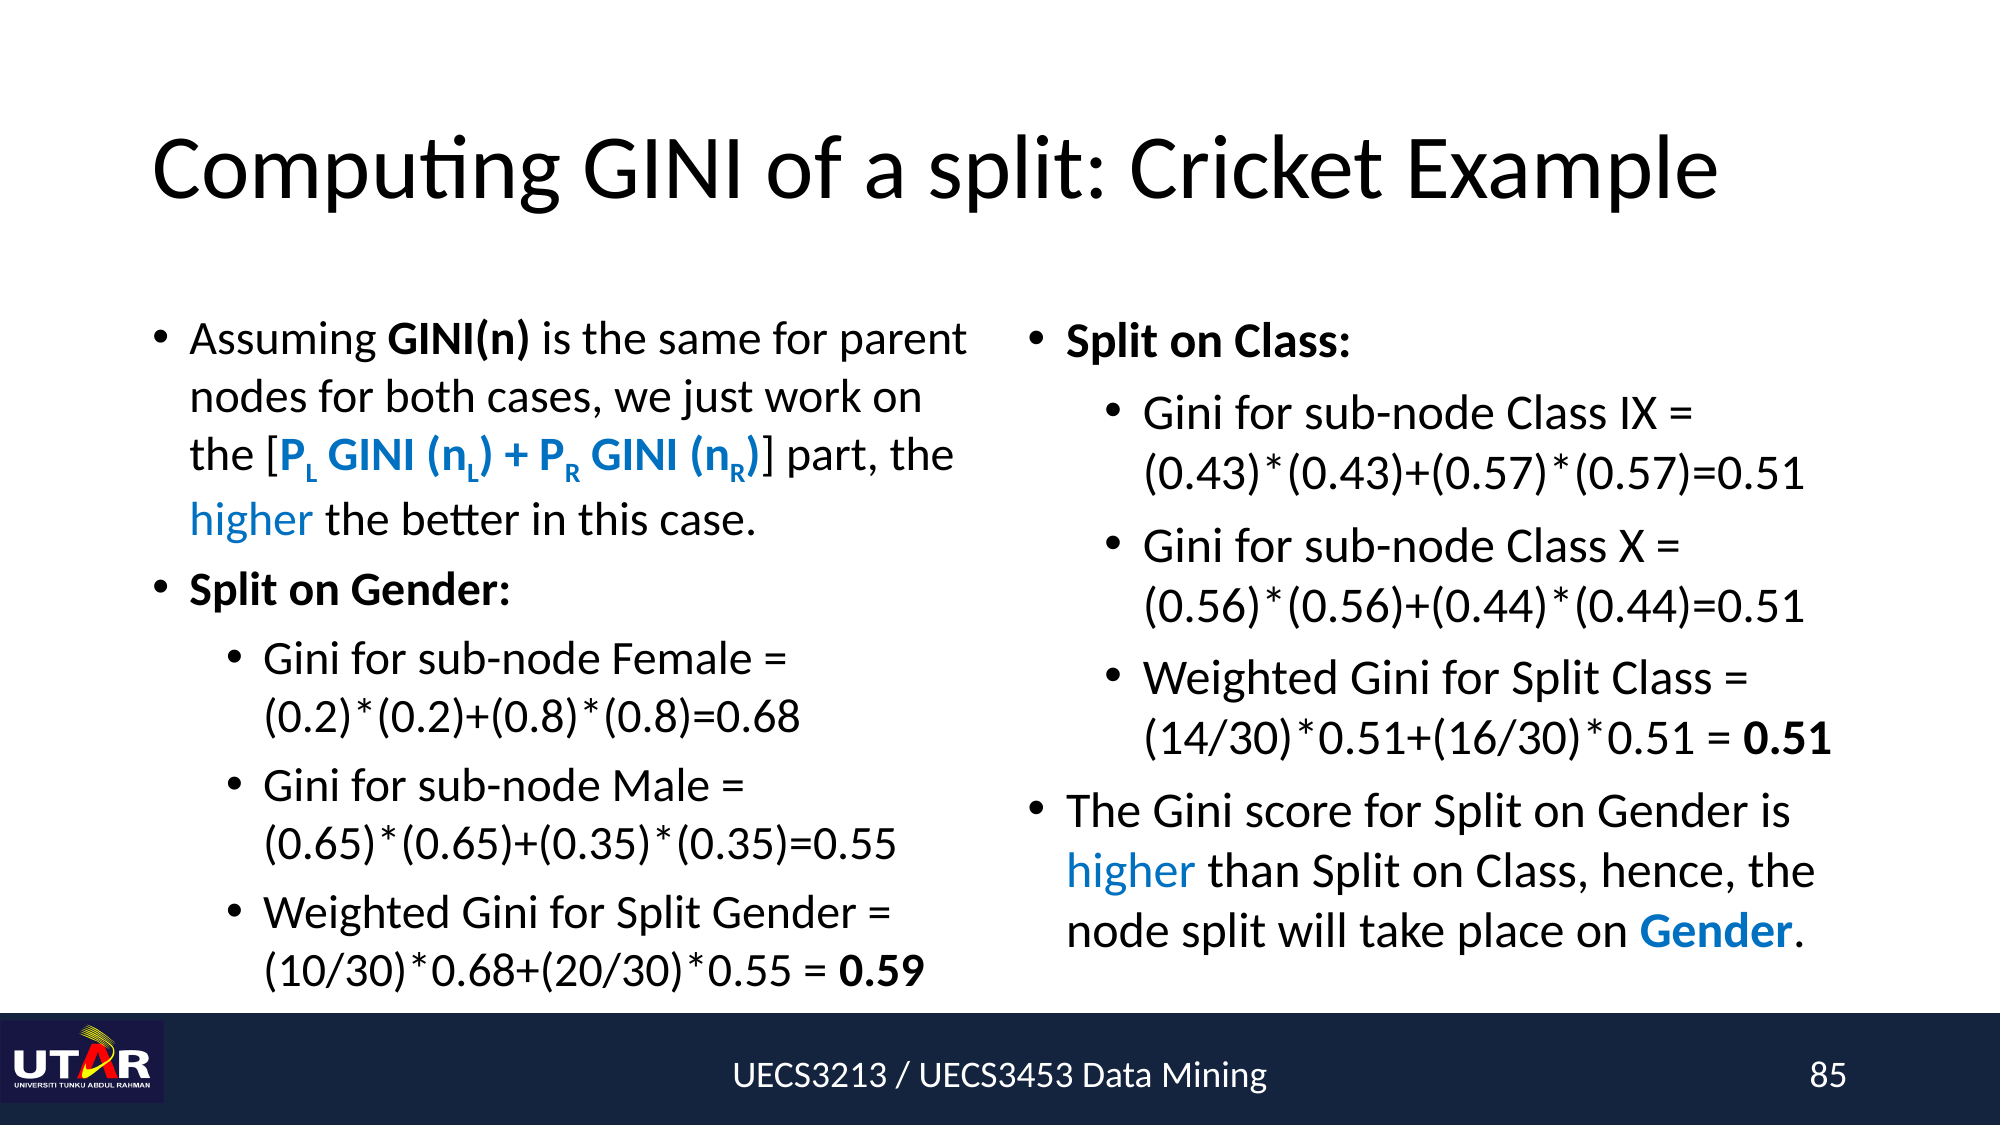

# Computing GINI of a split: Cricket Example
Assuming GINI(n) is the same for parent nodes for both cases, we just work on the [PL GINI (nL) + PR GINI (nR)] part, the higher the better in this case.
Split on Gender:
Gini for sub-node Female = (0.2)*(0.2)+(0.8)*(0.8)=0.68
Gini for sub-node Male = (0.65)*(0.65)+(0.35)*(0.35)=0.55
Weighted Gini for Split Gender = (10/30)*0.68+(20/30)*0.55 = 0.59

Split on Class:
Gini for sub-node Class IX = (0.43)*(0.43)+(0.57)*(0.57)=0.51
Gini for sub-node Class X = (0.56)*(0.56)+(0.44)*(0.44)=0.51
Weighted Gini for Split Class = (14/30)*0.51+(16/30)*0.51 = 0.51
The Gini score for Split on Gender is higher than Split on Class, hence, the node split will take place on Gender.

UECS3213 / UECS3453 Data Mining
85